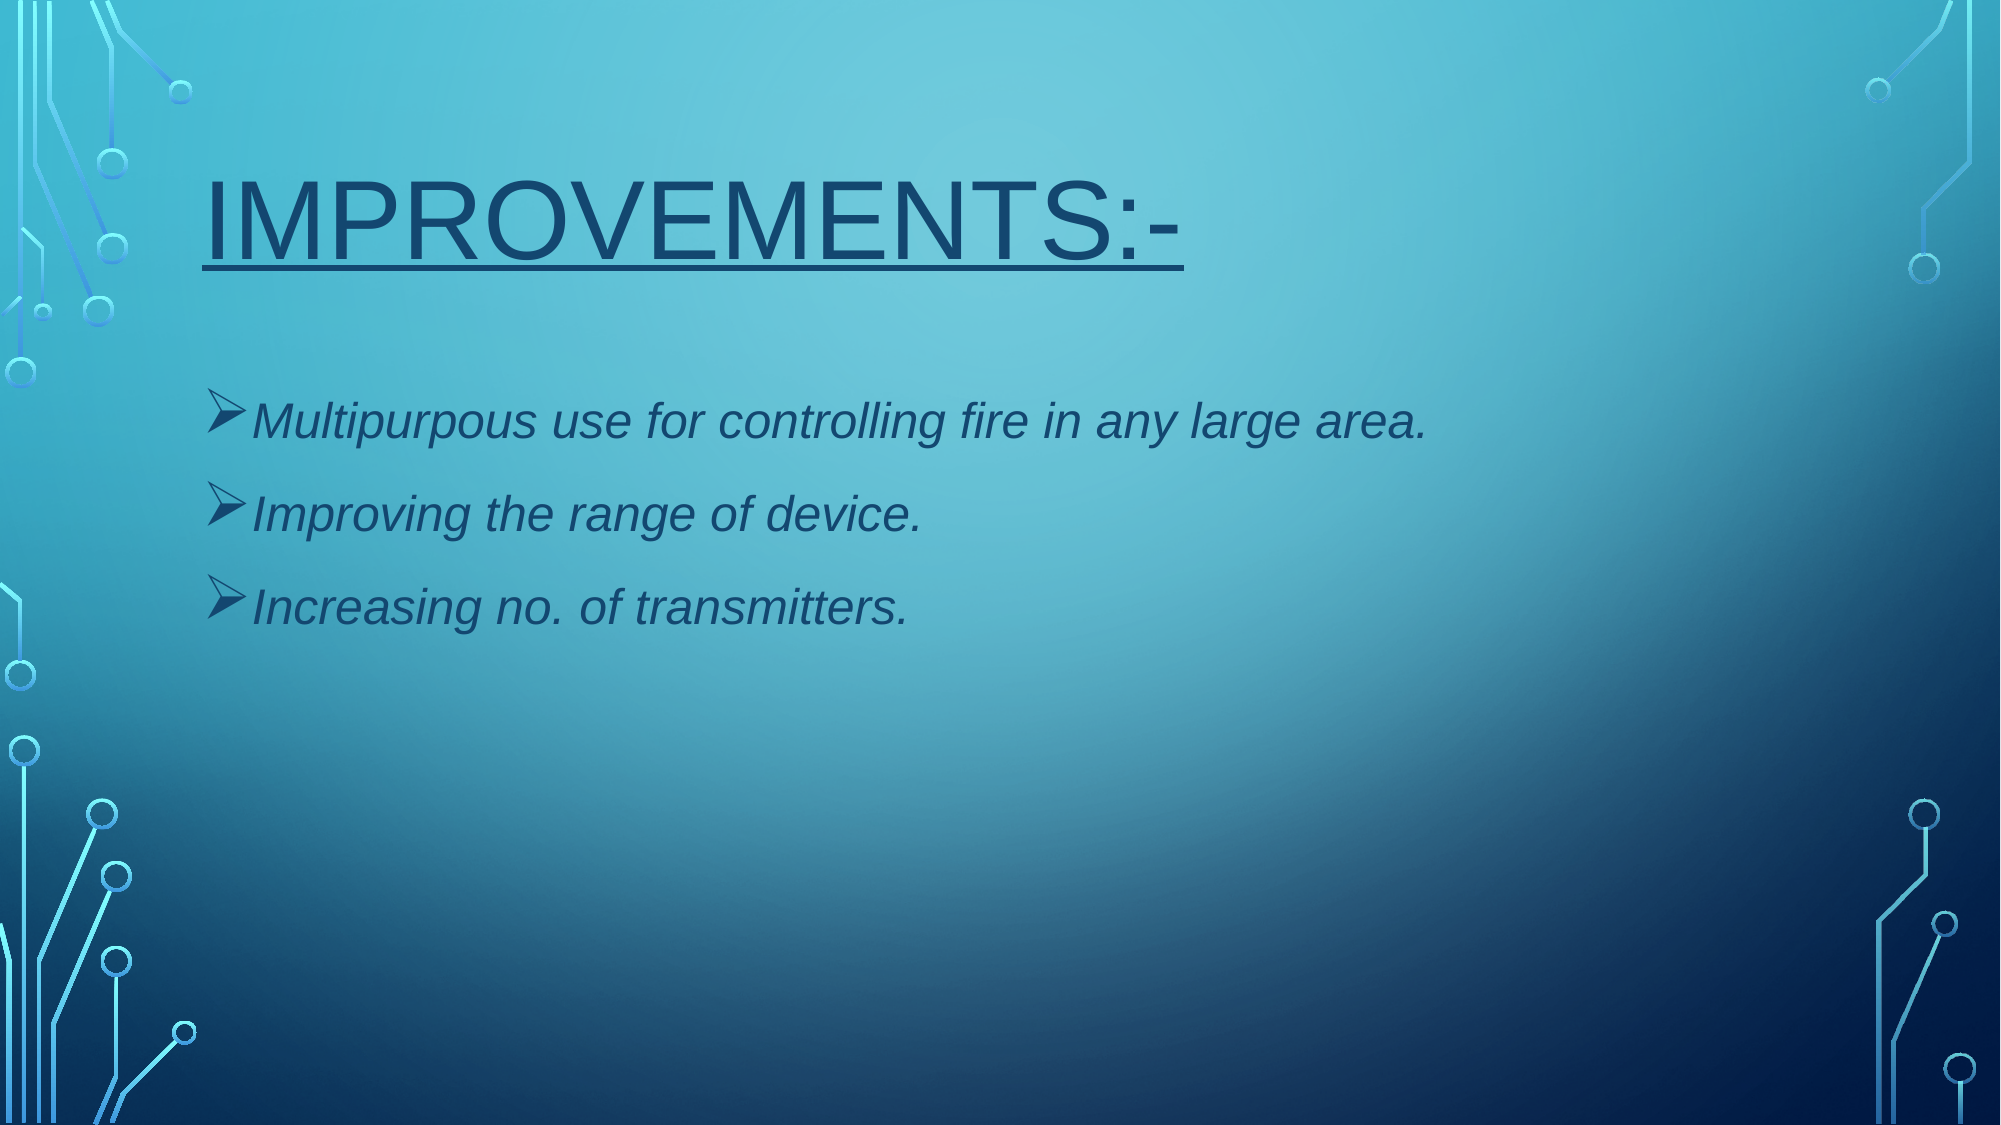

# Improvements:-
Multipurpous use for controlling fire in any large area.
Improving the range of device.
Increasing no. of transmitters.